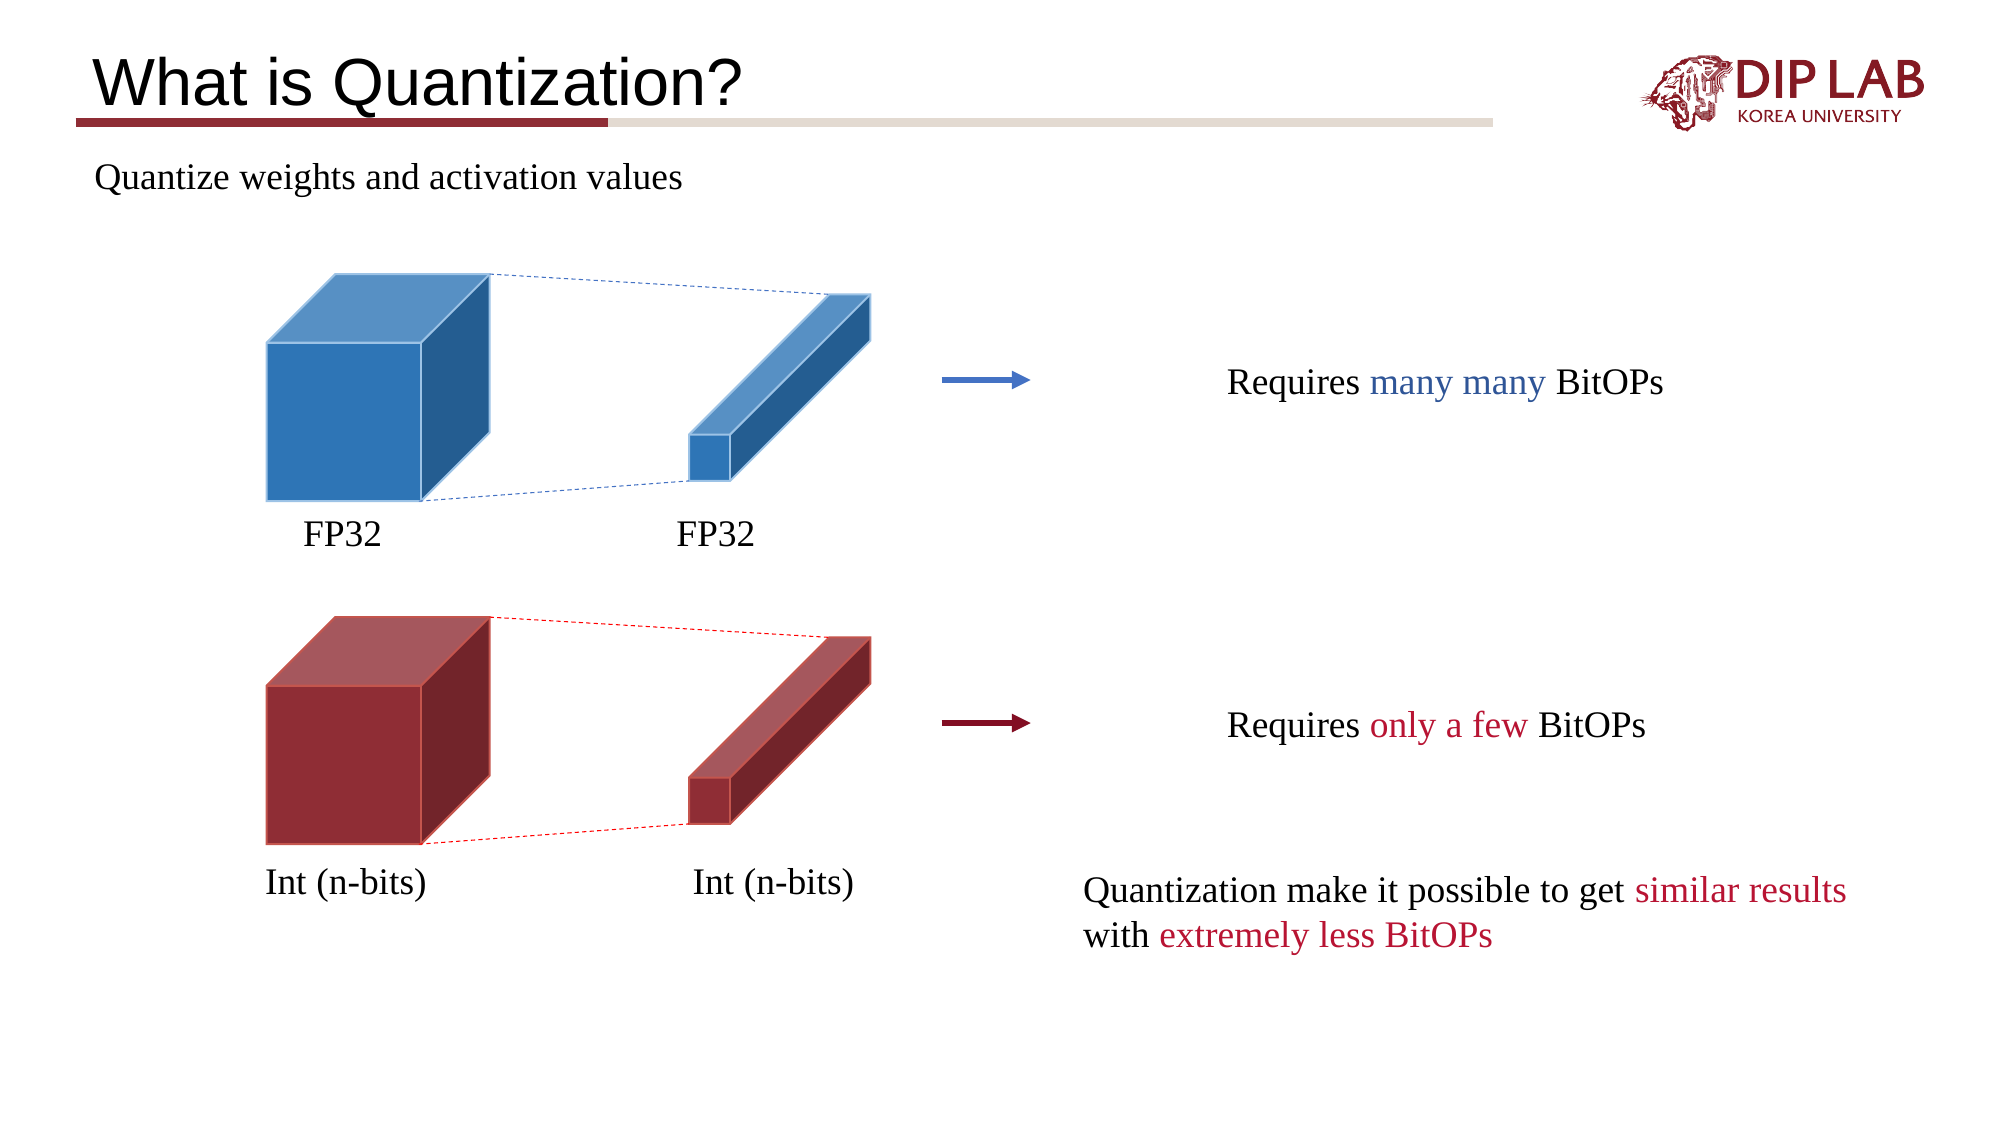

# What is Quantization?
Quantize weights and activation values

Requires many many BitOPs
FP32
FP32

Requires only a few BitOPs
Int (n-bits)
Int (n-bits)
Quantization make it possible to get similar results
with extremely less BitOPs